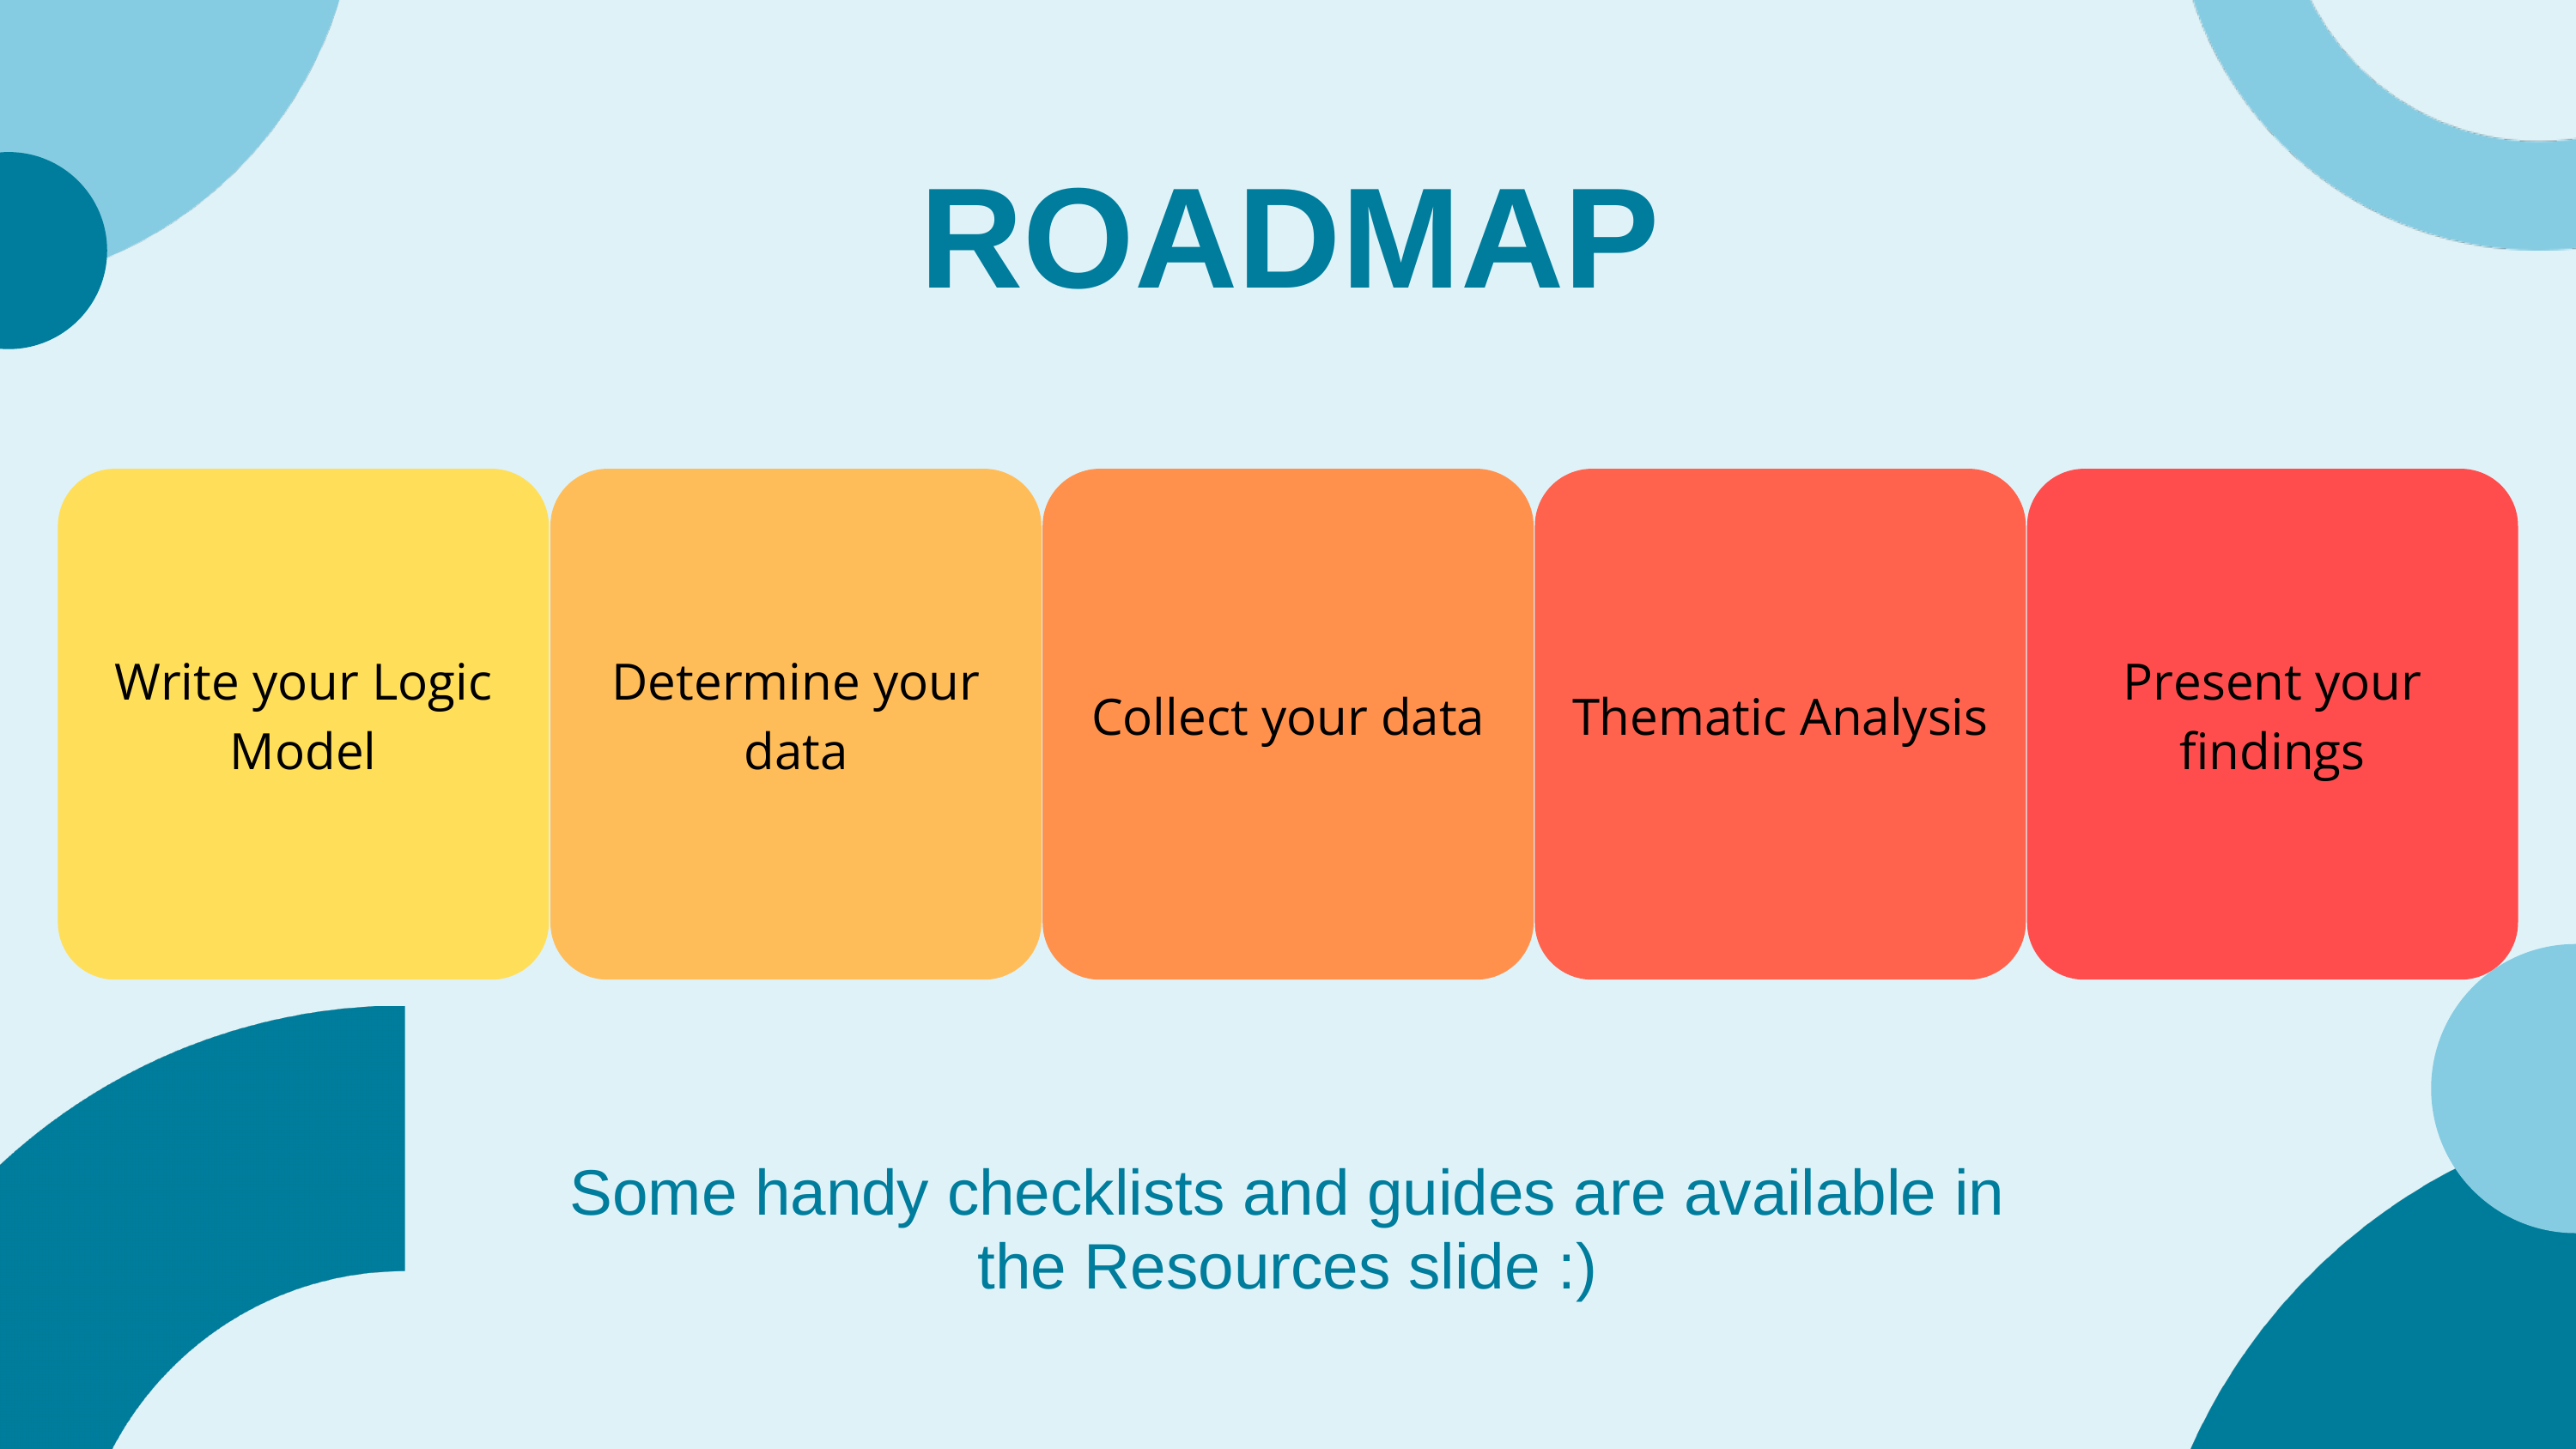

ROADMAP

Write your Logic Model

Determine your data

Collect your data

Thematic Analysis

Present your findings

Some handy checklists and guides are available in the Resources slide :)